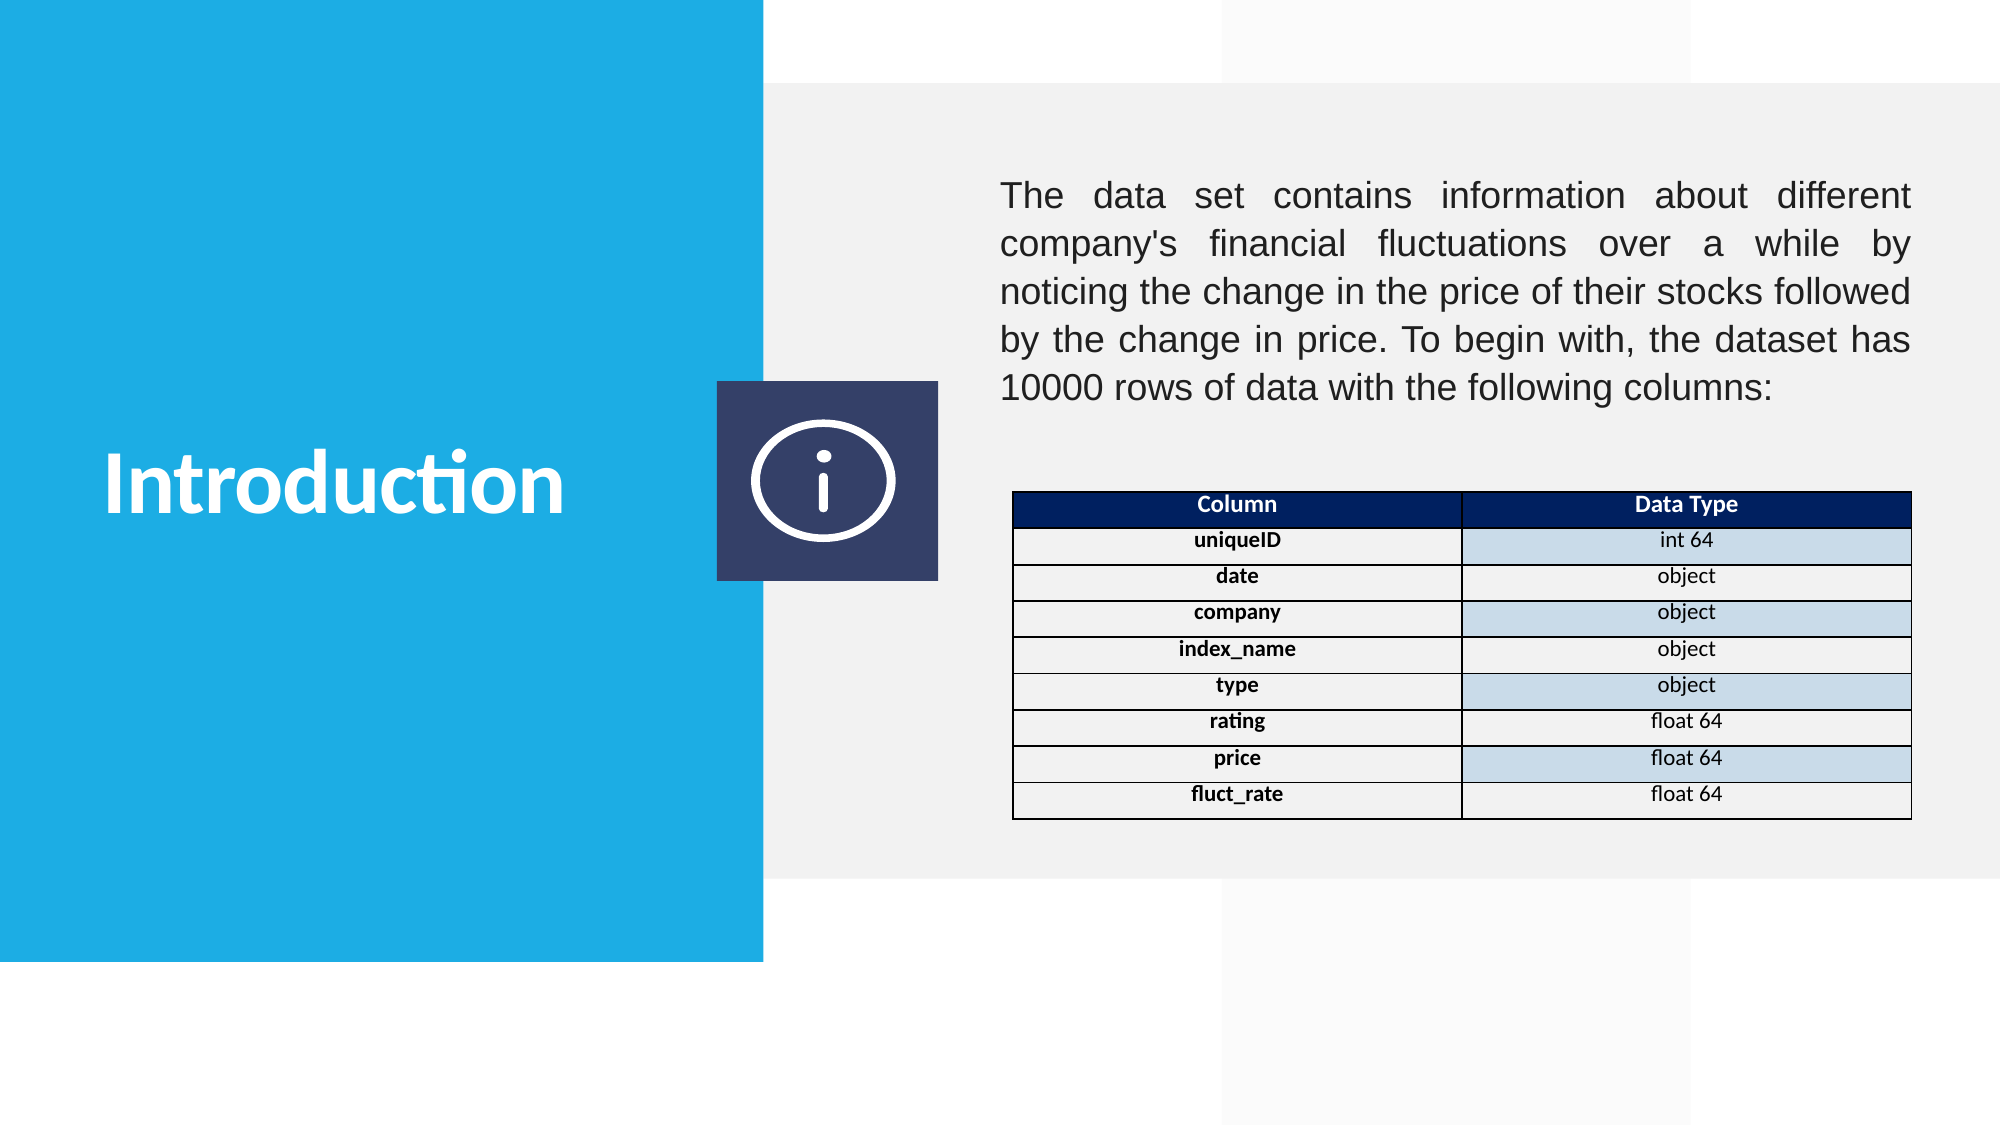

The data set contains information about different company's financial fluctuations over a while by noticing the change in the price of their stocks followed by the change in price. To begin with, the dataset has 10000 rows of data with the following columns:

# Introduction

| Column | Data Type |
| --- | --- |
| uniqueID | int 64 |
| date | object |
| company | object |
| index\_name | object |
| type | object |
| rating | float 64 |
| price | float 64 |
| fluct\_rate | float 64 |